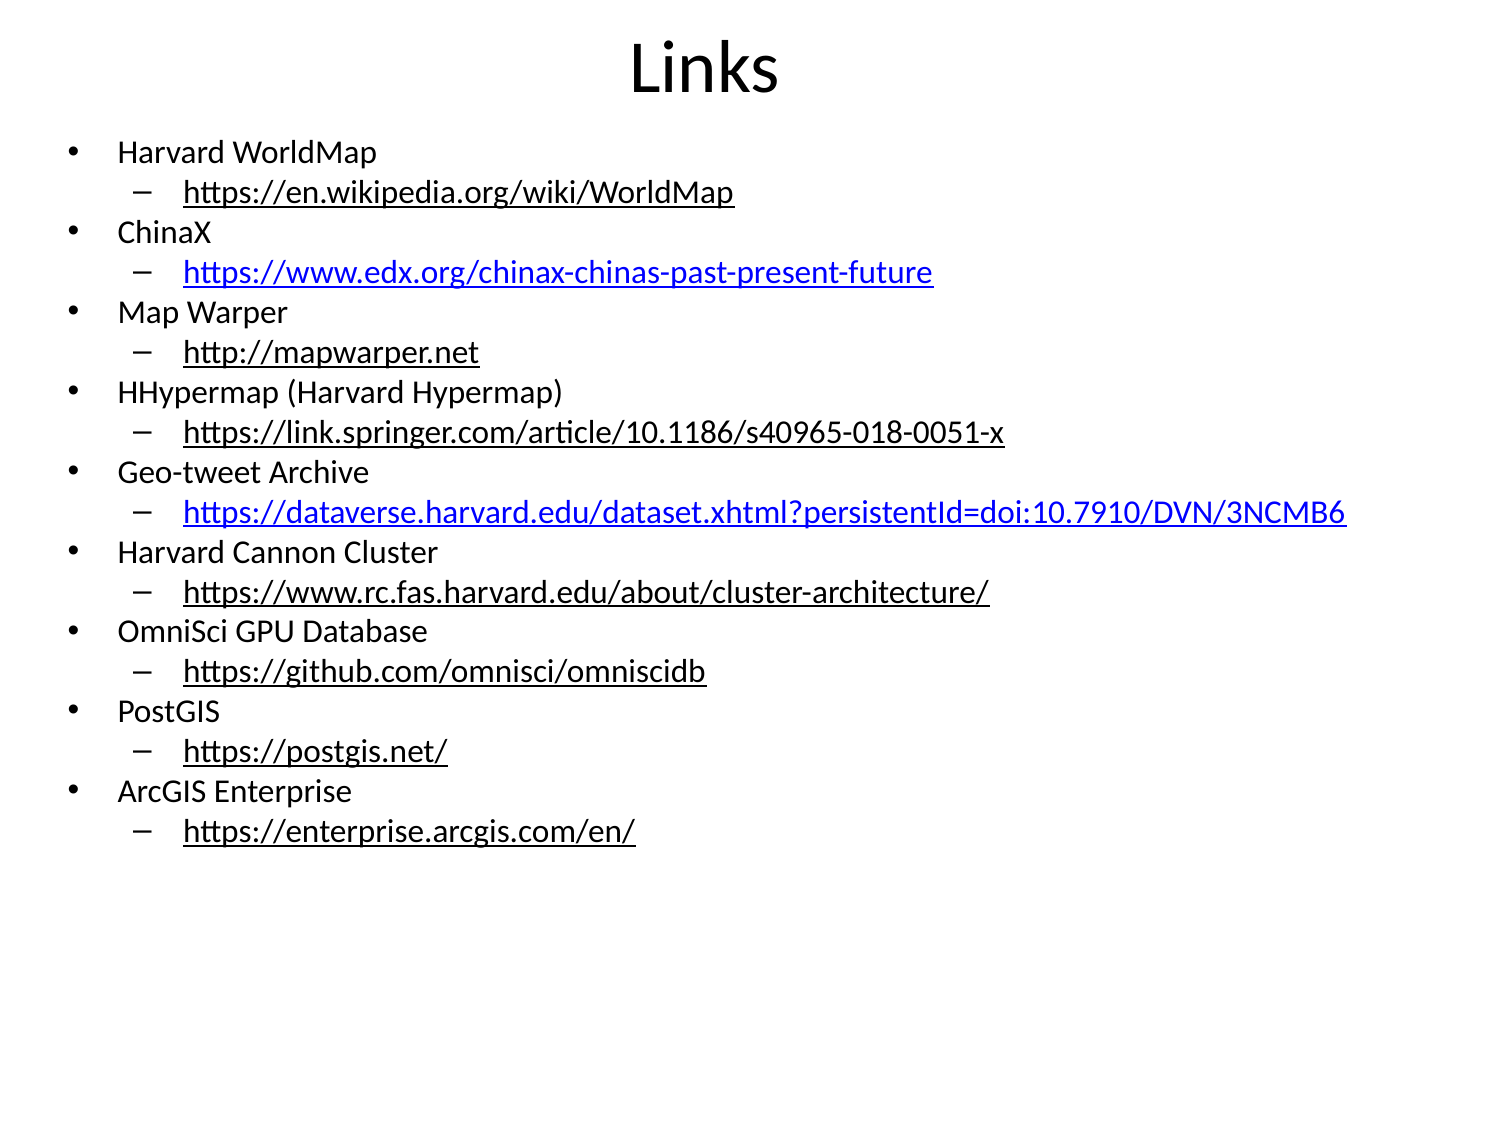

# Links
Harvard WorldMap
https://en.wikipedia.org/wiki/WorldMap
ChinaX
https://www.edx.org/chinax-chinas-past-present-future
Map Warper
http://mapwarper.net
HHypermap (Harvard Hypermap)
https://link.springer.com/article/10.1186/s40965-018-0051-x
Geo-tweet Archive
https://dataverse.harvard.edu/dataset.xhtml?persistentId=doi:10.7910/DVN/3NCMB6
Harvard Cannon Cluster
https://www.rc.fas.harvard.edu/about/cluster-architecture/
OmniSci GPU Database
https://github.com/omnisci/omniscidb
PostGIS
https://postgis.net/
ArcGIS Enterprise
https://enterprise.arcgis.com/en/